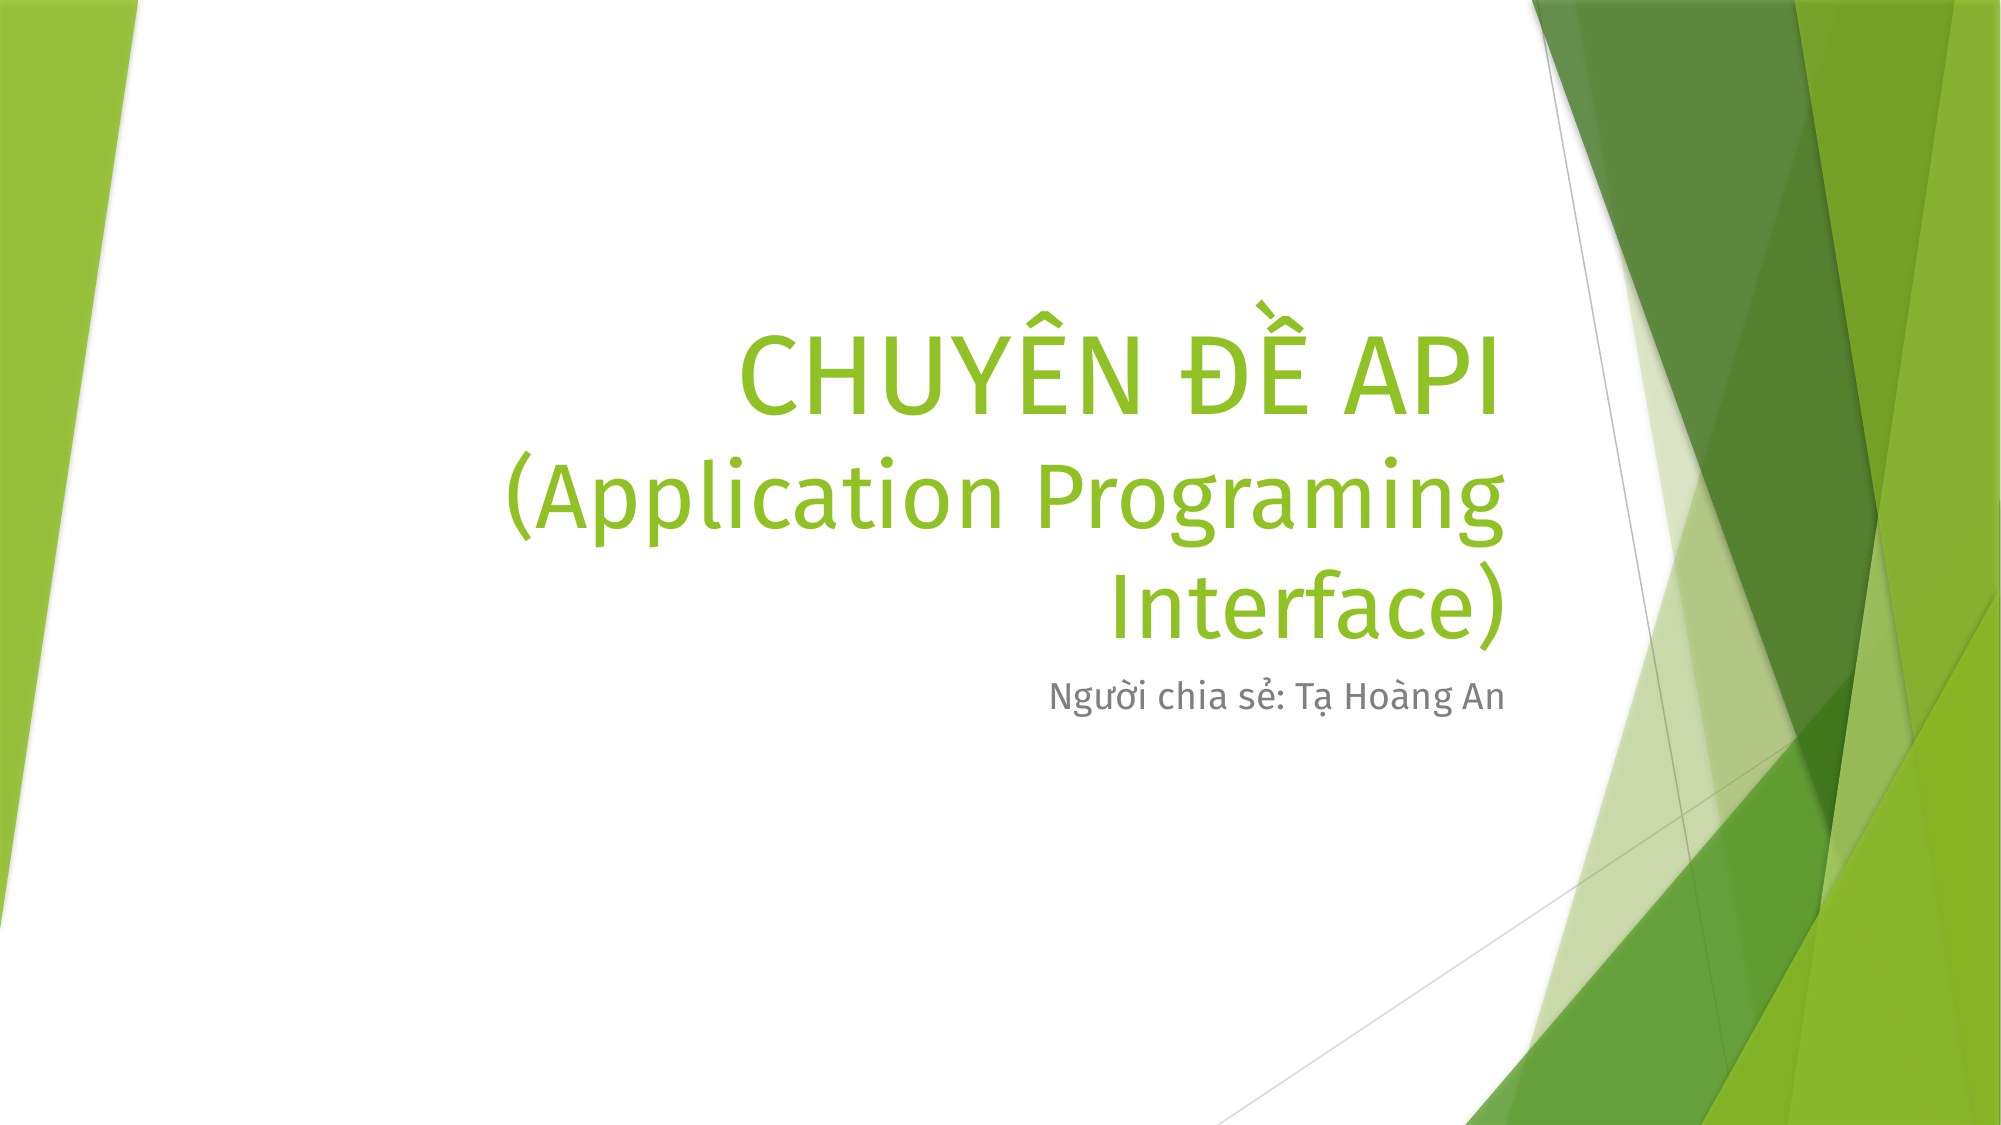

# CHUYÊN ĐỀ API (Application Programing Interface)
Người chia sẻ: Tạ Hoàng An